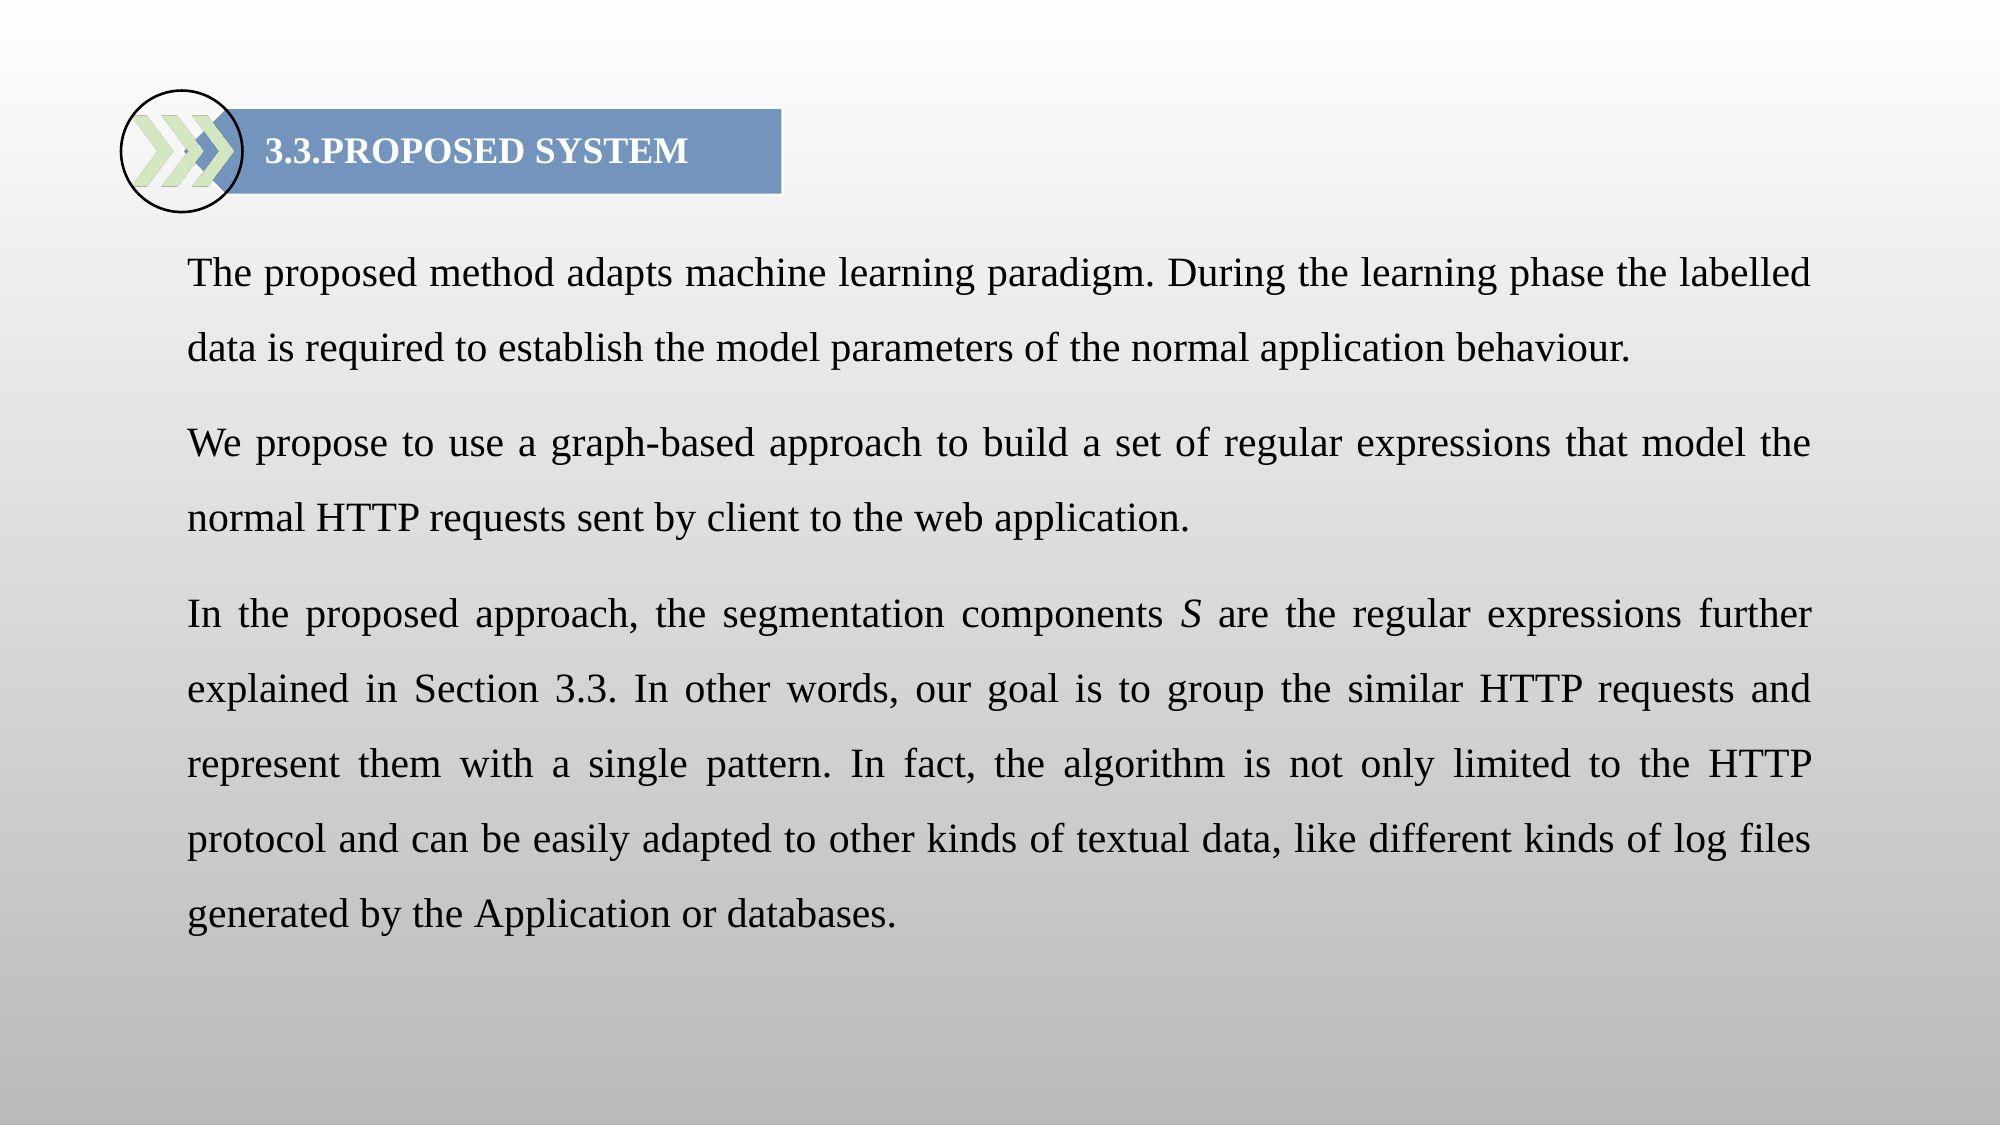

3.3.PROPOSED SYSTEM
The proposed method adapts machine learning paradigm. During the learning phase the labelled data is required to establish the model parameters of the normal application behaviour.
We propose to use a graph-based approach to build a set of regular expressions that model the normal HTTP requests sent by client to the web application.
In the proposed approach, the segmentation components S are the regular expressions further explained in Section 3.3. In other words, our goal is to group the similar HTTP requests and represent them with a single pattern. In fact, the algorithm is not only limited to the HTTP protocol and can be easily adapted to other kinds of textual data, like different kinds of log files generated by the Application or databases.